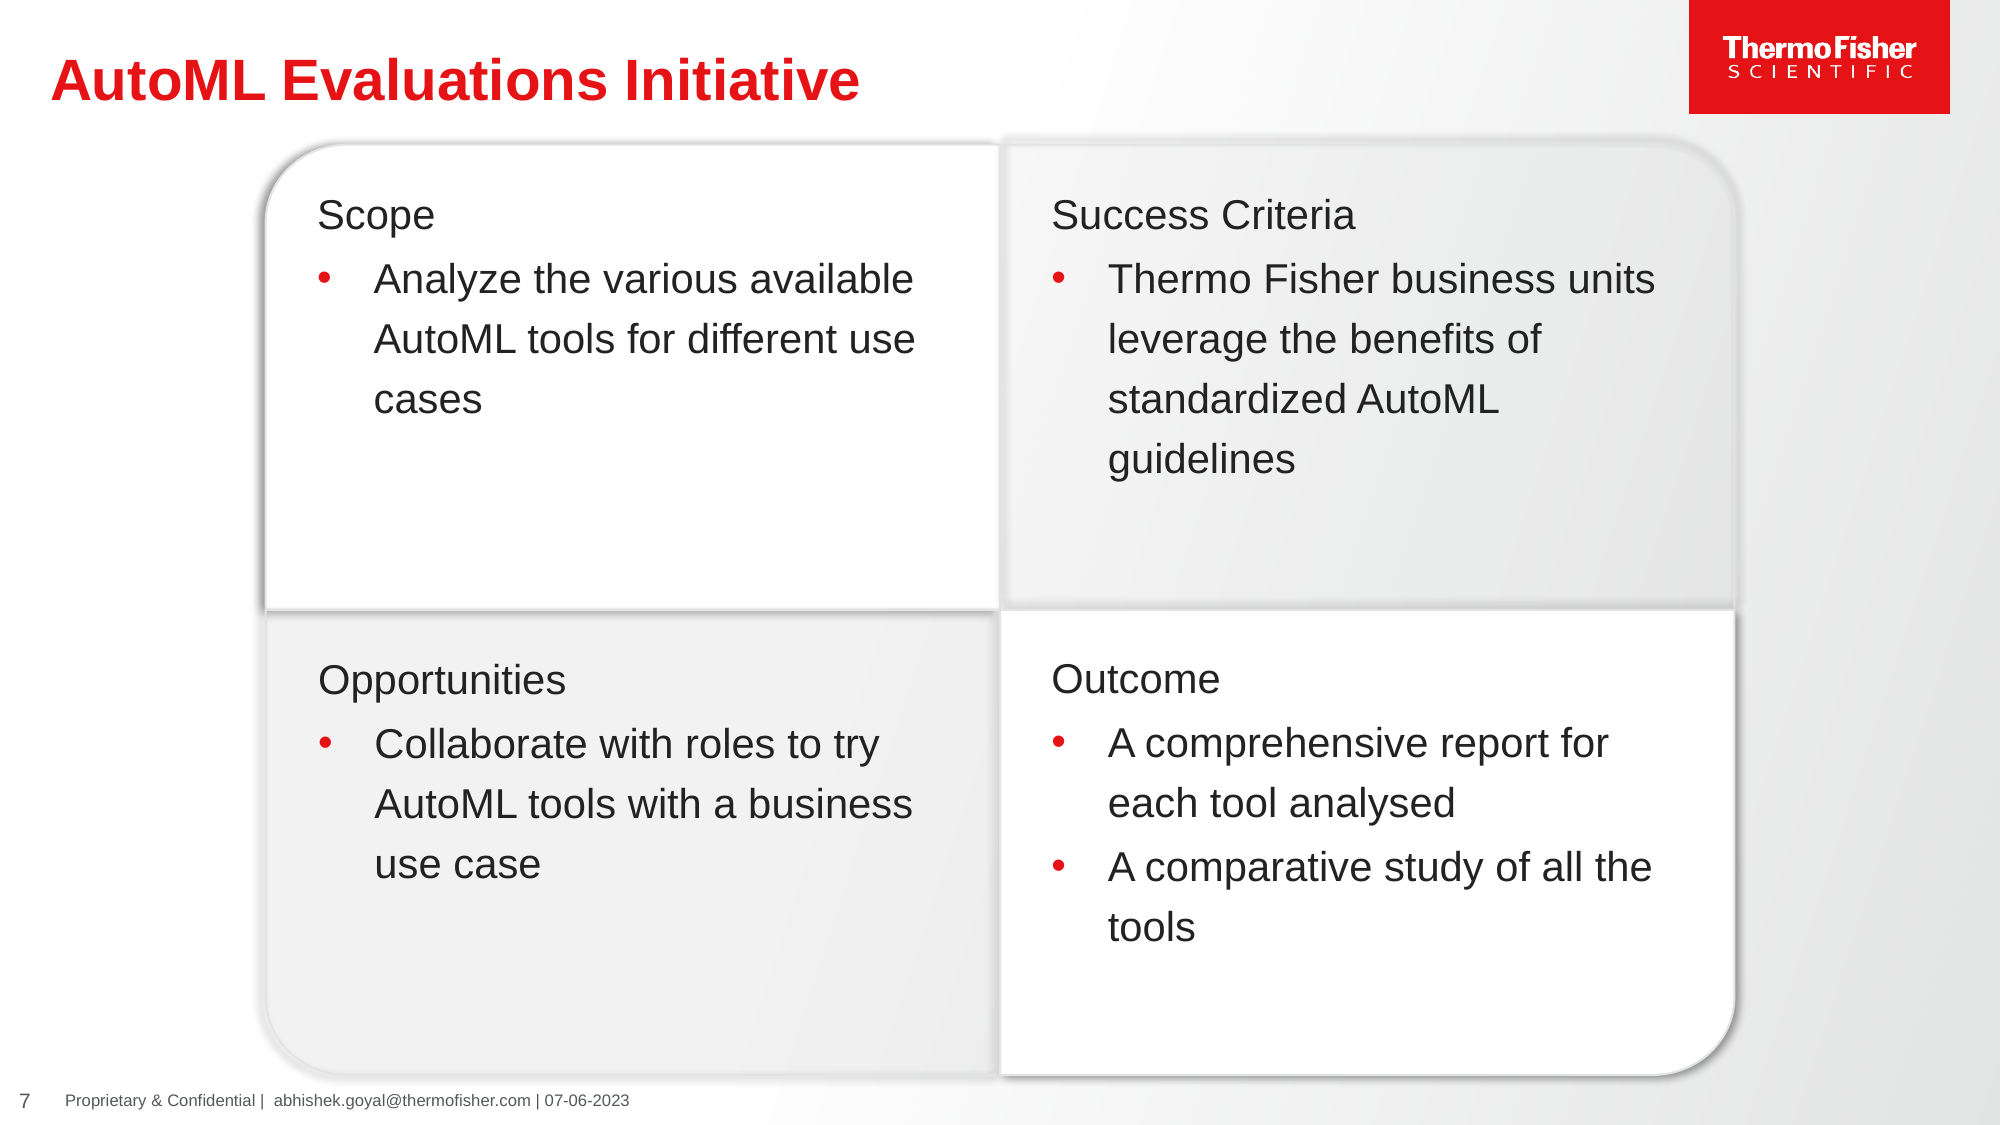

AutoML Evaluations Initiative

Scope
Analyze the various available AutoML tools for different use cases
Success Criteria
Thermo Fisher business units leverage the benefits of standardized AutoML guidelines
Outcome
A comprehensive report for each tool analysed
A comparative study of all the tools
Opportunities
Collaborate with roles to try AutoML tools with a business use case
7
Proprietary & Confidential |  abhishek.goyal@thermofisher.com | 07-06-2023